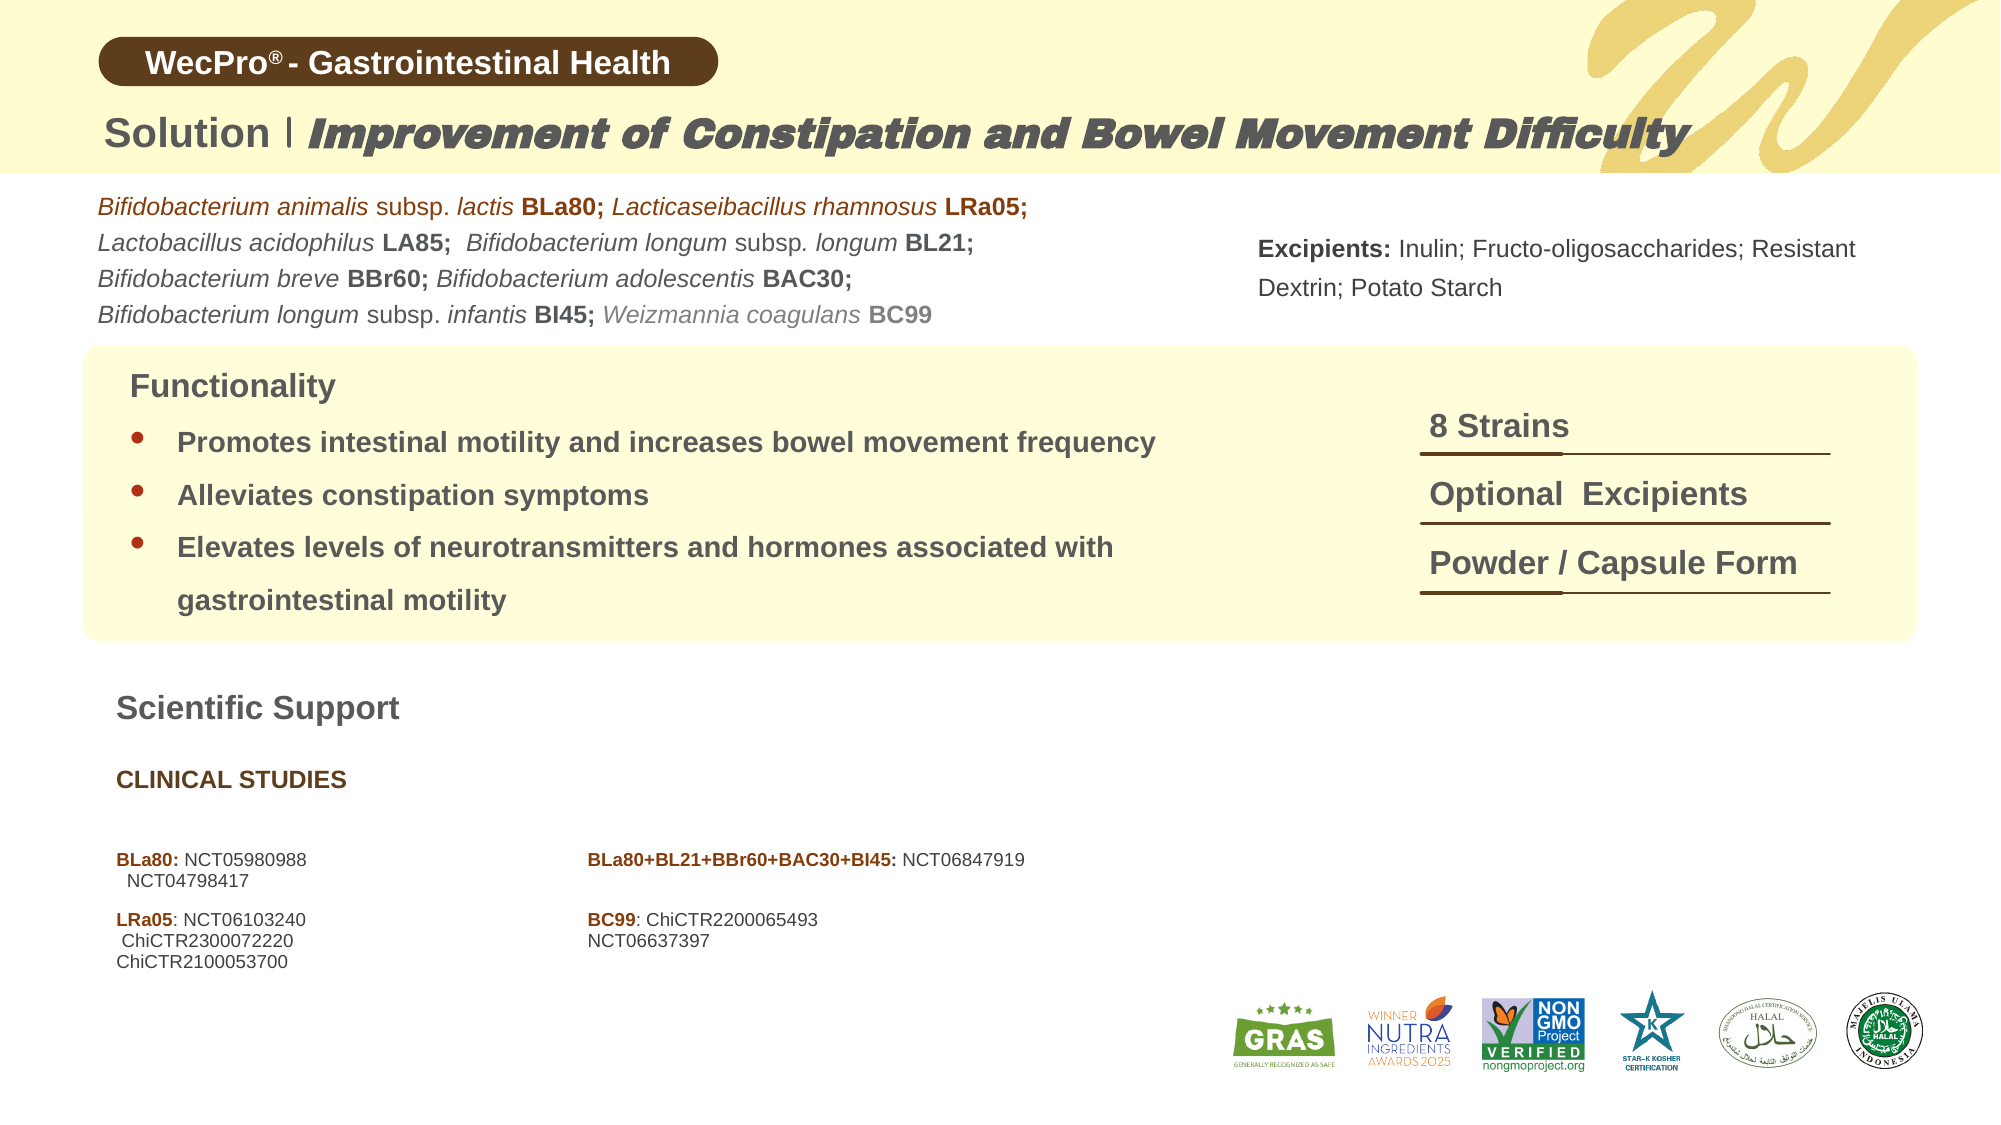

Solution
Improvement of Constipation and Bowel Movement Difficulty
Bifidobacterium animalis subsp. lactis BLa80; Lacticaseibacillus rhamnosus LRa05;
Lactobacillus acidophilus LA85;  Bifidobacterium longum subsp. longum BL21;
Bifidobacterium breve BBr60; Bifidobacterium adolescentis BAC30;
Bifidobacterium longum subsp. infantis BI45; Weizmannia coagulans BC99

Excipients: Inulin; Fructo-oligosaccharides; Resistant Dextrin; Potato Starch

Functionality
8 Strains
Promotes intestinal motility and increases bowel movement frequency
Alleviates constipation symptoms
Elevates levels of neurotransmitters and hormones associated with gastrointestinal motility

Optional  Excipients
Powder / Capsule Form
Scientific Support
CLINICAL STUDIES
| BLa80: NCT05980988 NCT04798417 | BLa80+BL21+BBr60+BAC30+BI45: NCT06847919 |
| --- | --- |
| LRa05: NCT06103240 ChiCTR2300072220 ChiCTR2100053700 | BC99: ChiCTR2200065493 NCT06637397 |
|  |  |
|  |  |